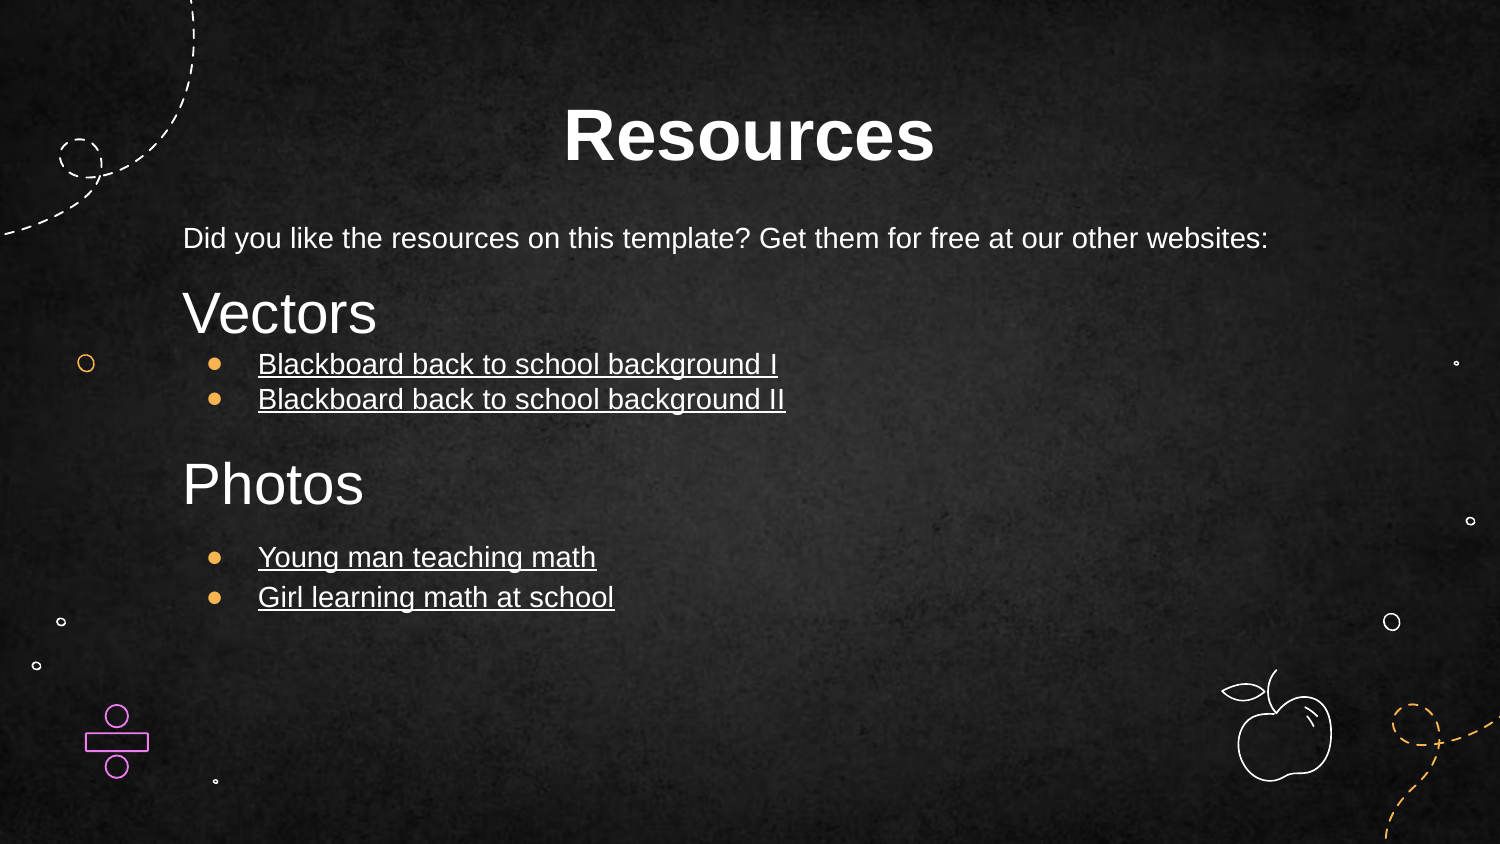

# Resources
Did you like the resources on this template? Get them for free at our other websites:
Vectors
Blackboard back to school background I
Blackboard back to school background II
Photos
Young man teaching math
Girl learning math at school